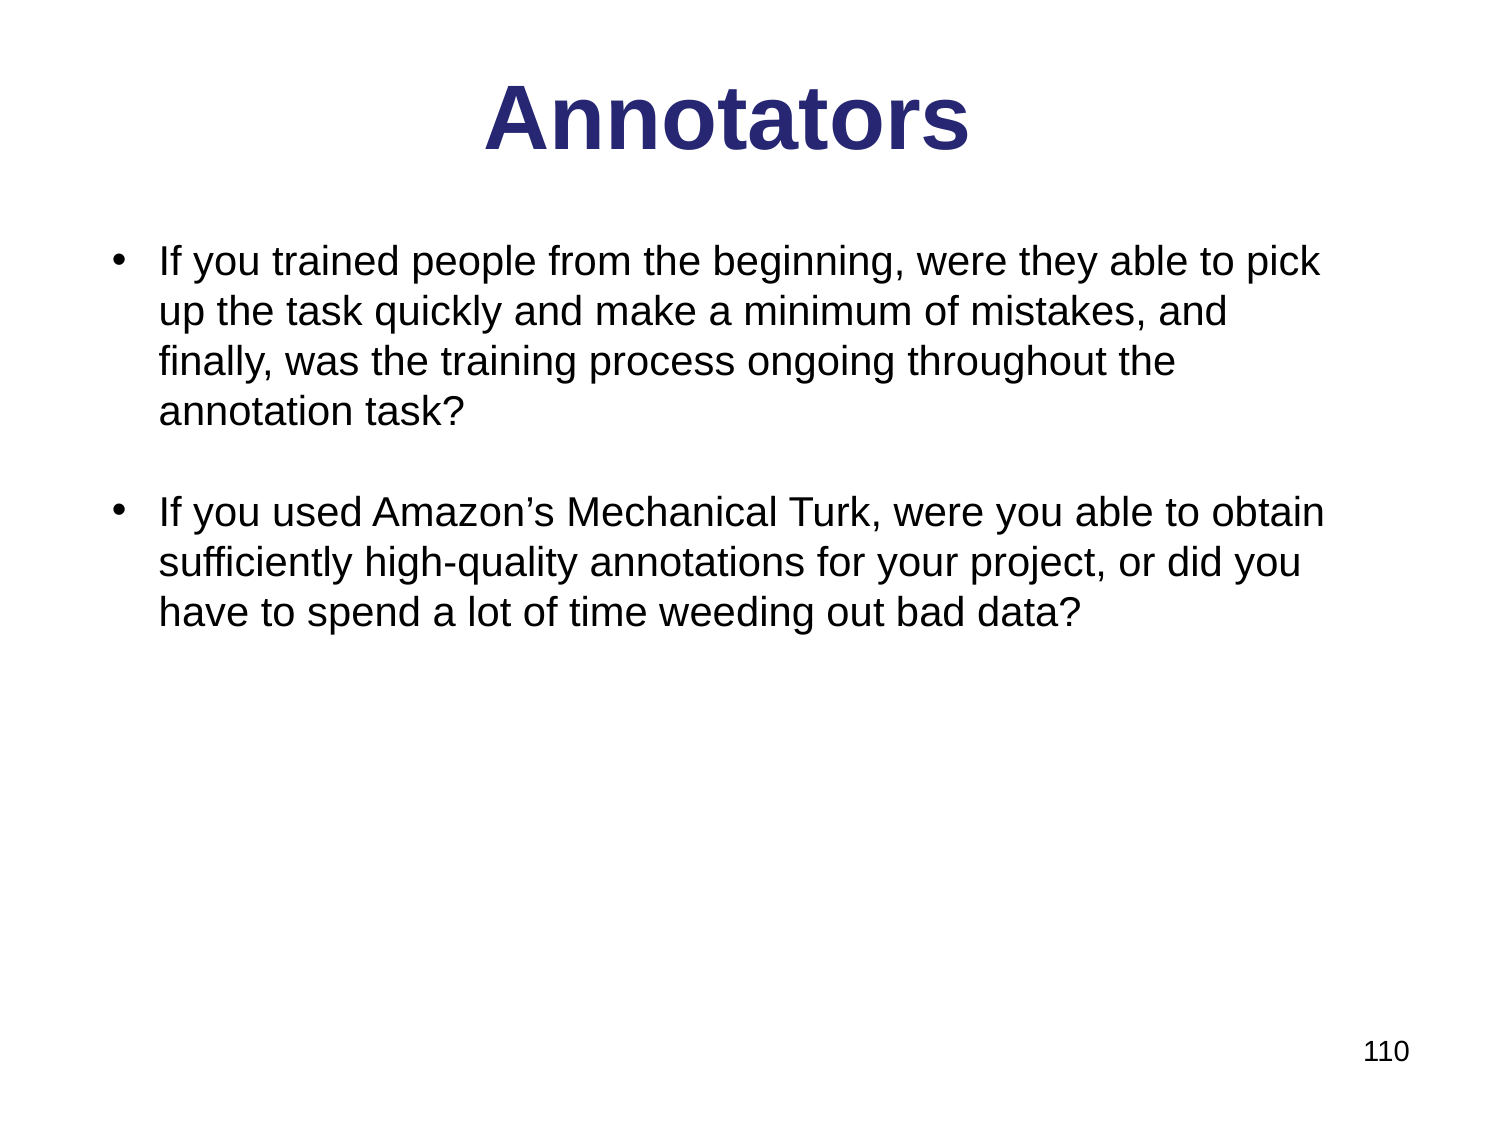

# Annotators

If you trained people from the beginning, were they able to pick up the task quickly and make a minimum of mistakes, and finally, was the training process ongoing throughout the annotation task?

If you used Amazon’s Mechanical Turk, were you able to obtain sufficiently high-quality annotations for your project, or did you have to spend a lot of time weeding out bad data?

110